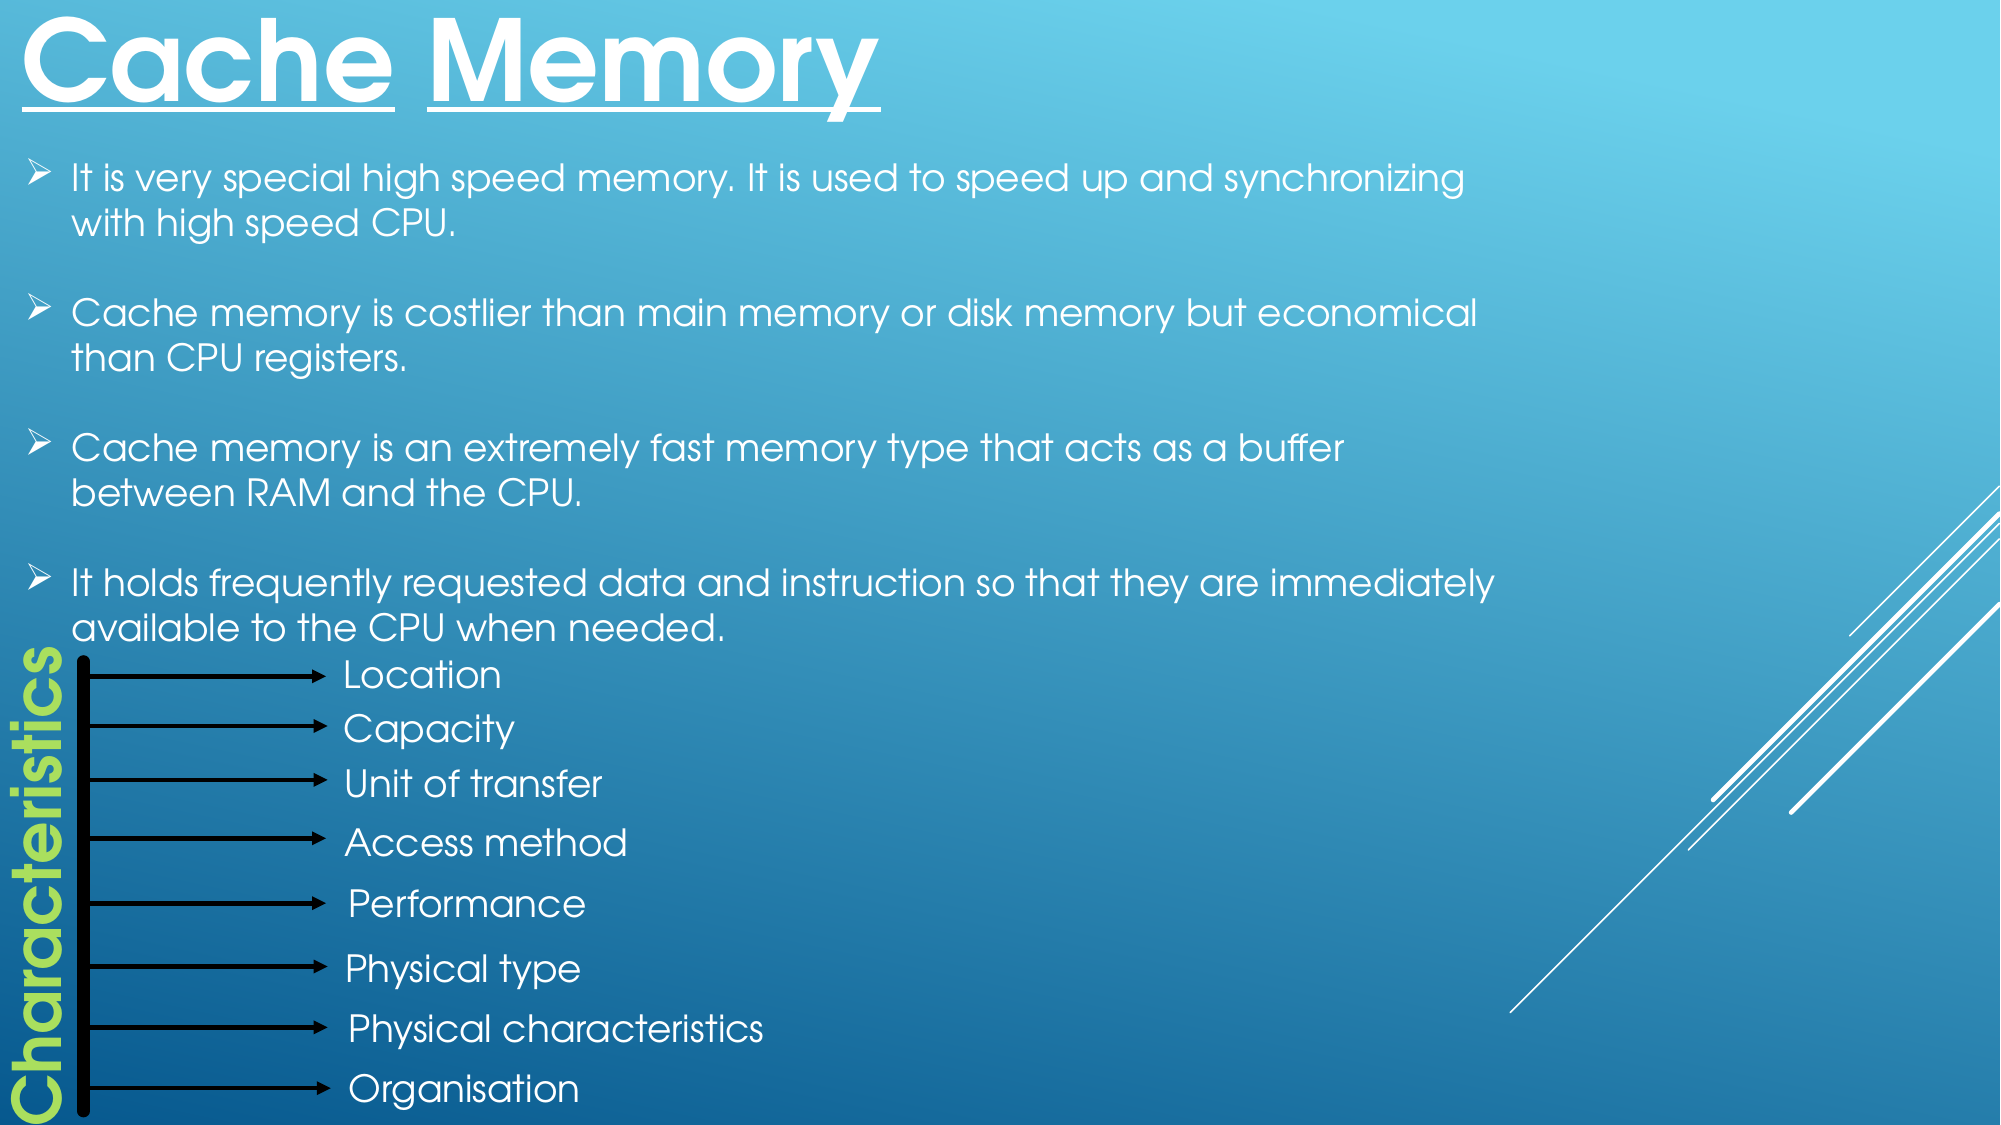

Cache Memory
It is very special high speed memory. It is used to speed up and synchronizing with high speed CPU.

Cache memory is costlier than main memory or disk memory but economical than CPU registers.

Cache memory is an extremely fast memory type that acts as a buffer between RAM and the CPU.

It holds frequently requested data and instruction so that they are immediately available to the CPU when needed.
Location
Capacity
Unit of transfer
Access method
Characteristics
Performance
Physical type
Physical characteristics
Organisation